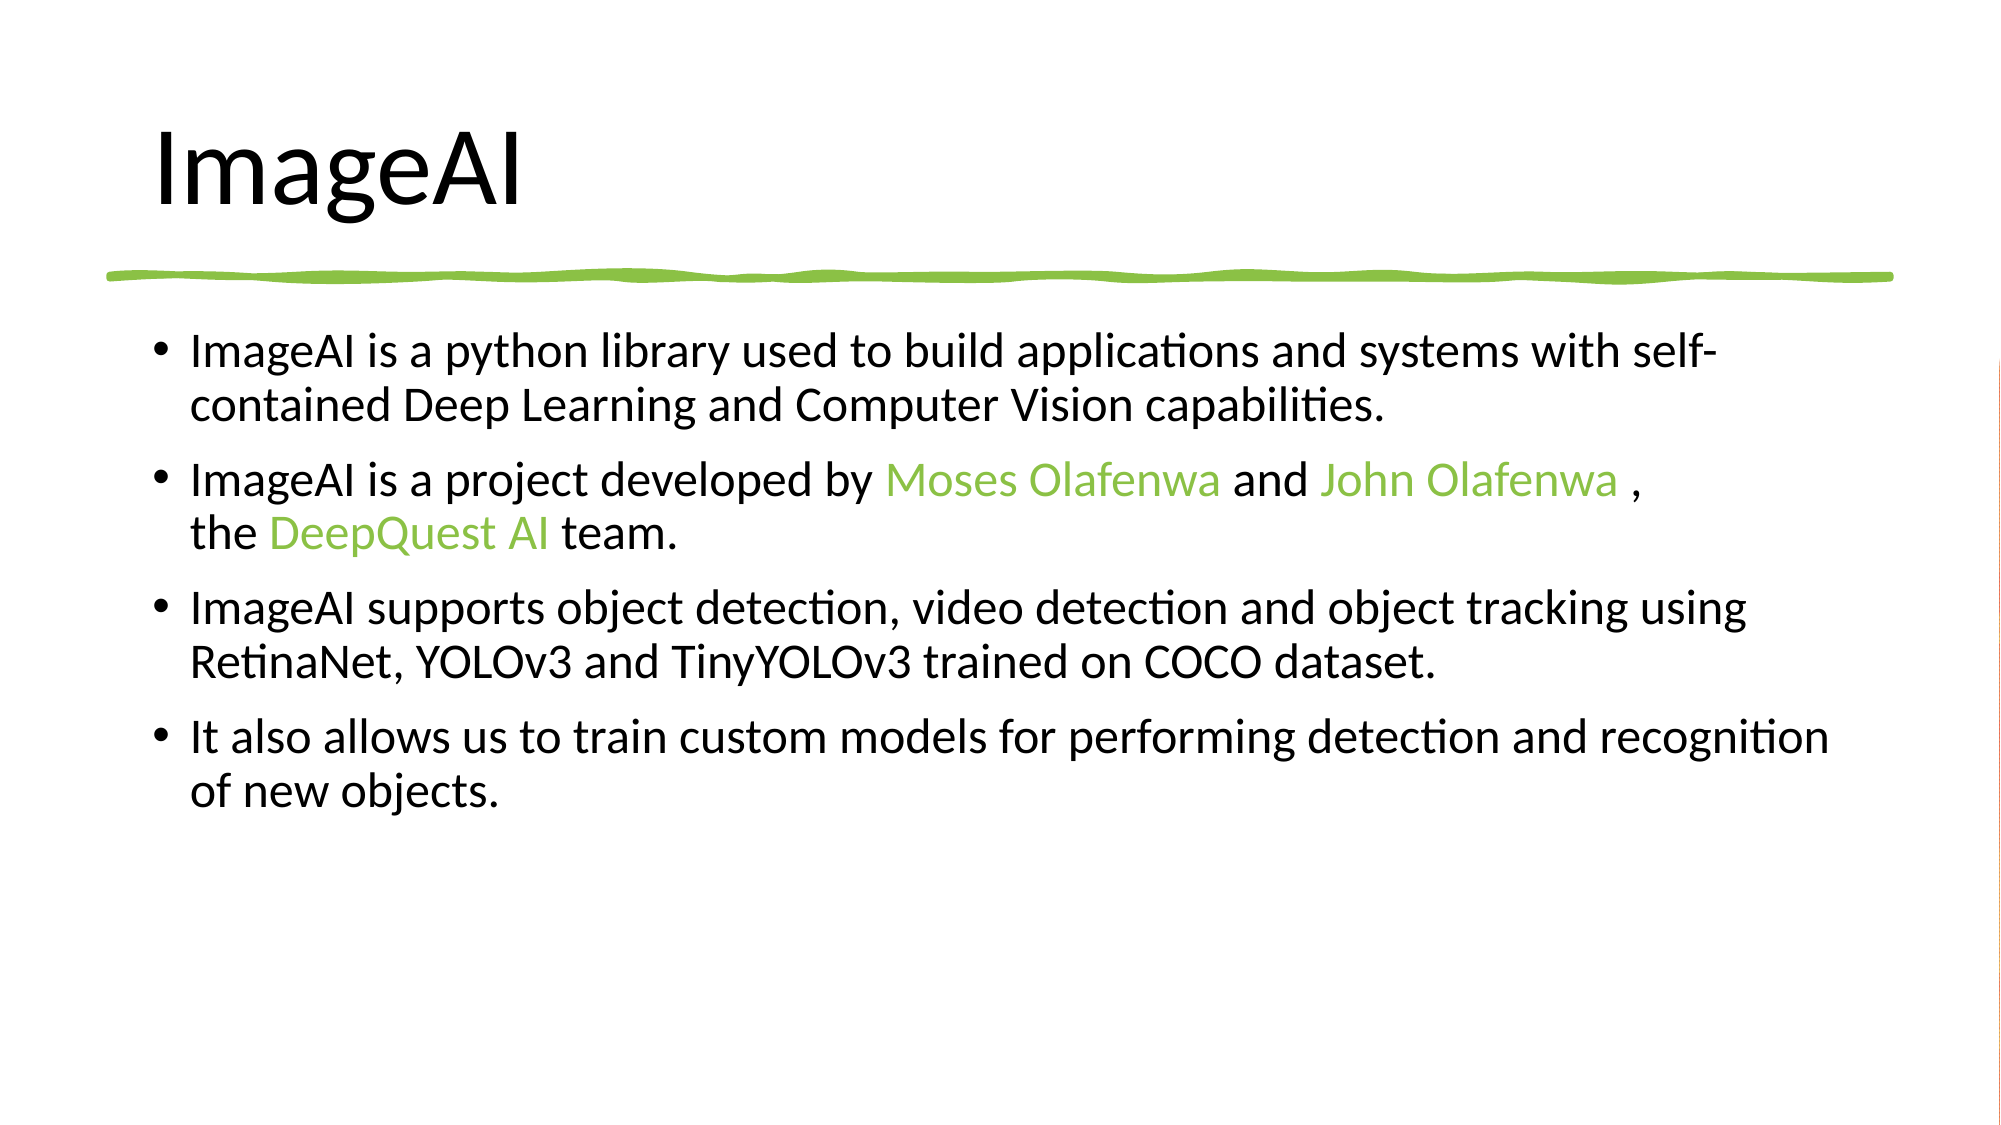

# ImageAI

ImageAI is a python library used to build applications and systems with self-contained Deep Learning and Computer Vision capabilities.
ImageAI is a project developed by Moses Olafenwa and John Olafenwa , the DeepQuest AI team.
ImageAI supports object detection, video detection and object tracking using RetinaNet, YOLOv3 and TinyYOLOv3 trained on COCO dataset.
It also allows us to train custom models for performing detection and recognition of new objects.